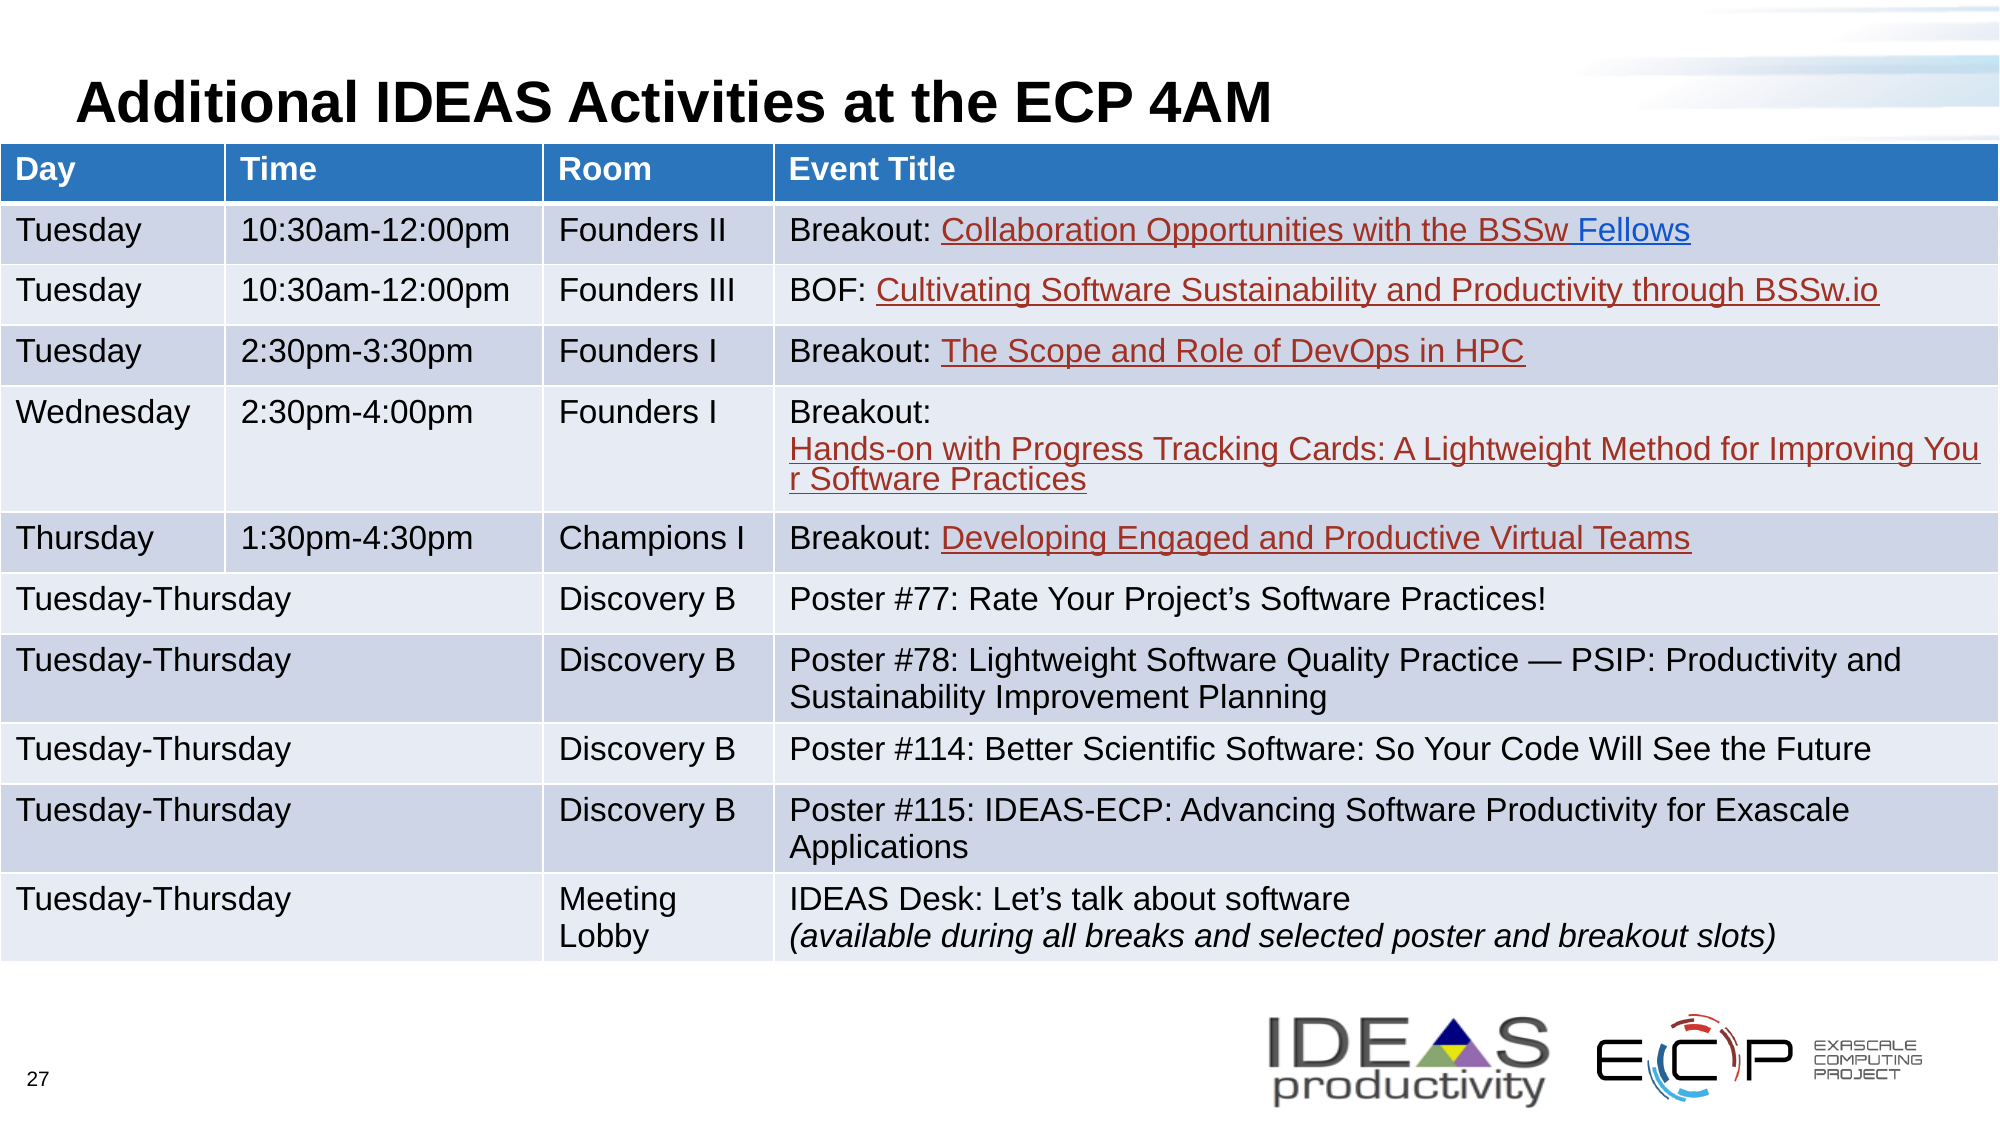

# Additional IDEAS Activities at the ECP 4AM
| Day | Time | Room | Event Title |
| --- | --- | --- | --- |
| Tuesday | 10:30am-12:00pm | Founders II | Breakout: Collaboration Opportunities with the BSSw Fellows |
| Tuesday | 10:30am-12:00pm | Founders III | BOF: Cultivating Software Sustainability and Productivity through BSSw.io |
| Tuesday | 2:30pm-3:30pm | Founders I | Breakout: The Scope and Role of DevOps in HPC |
| Wednesday | 2:30pm-4:00pm | Founders I | Breakout: Hands-on with Progress Tracking Cards: A Lightweight Method for Improving Your Software Practices |
| Thursday | 1:30pm-4:30pm | Champions I | Breakout: Developing Engaged and Productive Virtual Teams |
| Tuesday-Thursday |  | Discovery B | Poster #77: Rate Your Project’s Software Practices! |
| Tuesday-Thursday |  | Discovery B | Poster #78: Lightweight Software Quality Practice — PSIP: Productivity and Sustainability Improvement Planning |
| Tuesday-Thursday |  | Discovery B | Poster #114: Better Scientific Software: So Your Code Will See the Future |
| Tuesday-Thursday |  | Discovery B | Poster #115: IDEAS-ECP: Advancing Software Productivity for Exascale Applications |
| Tuesday-Thursday |  | Meeting Lobby | IDEAS Desk: Let’s talk about software (available during all breaks and selected poster and breakout slots) |